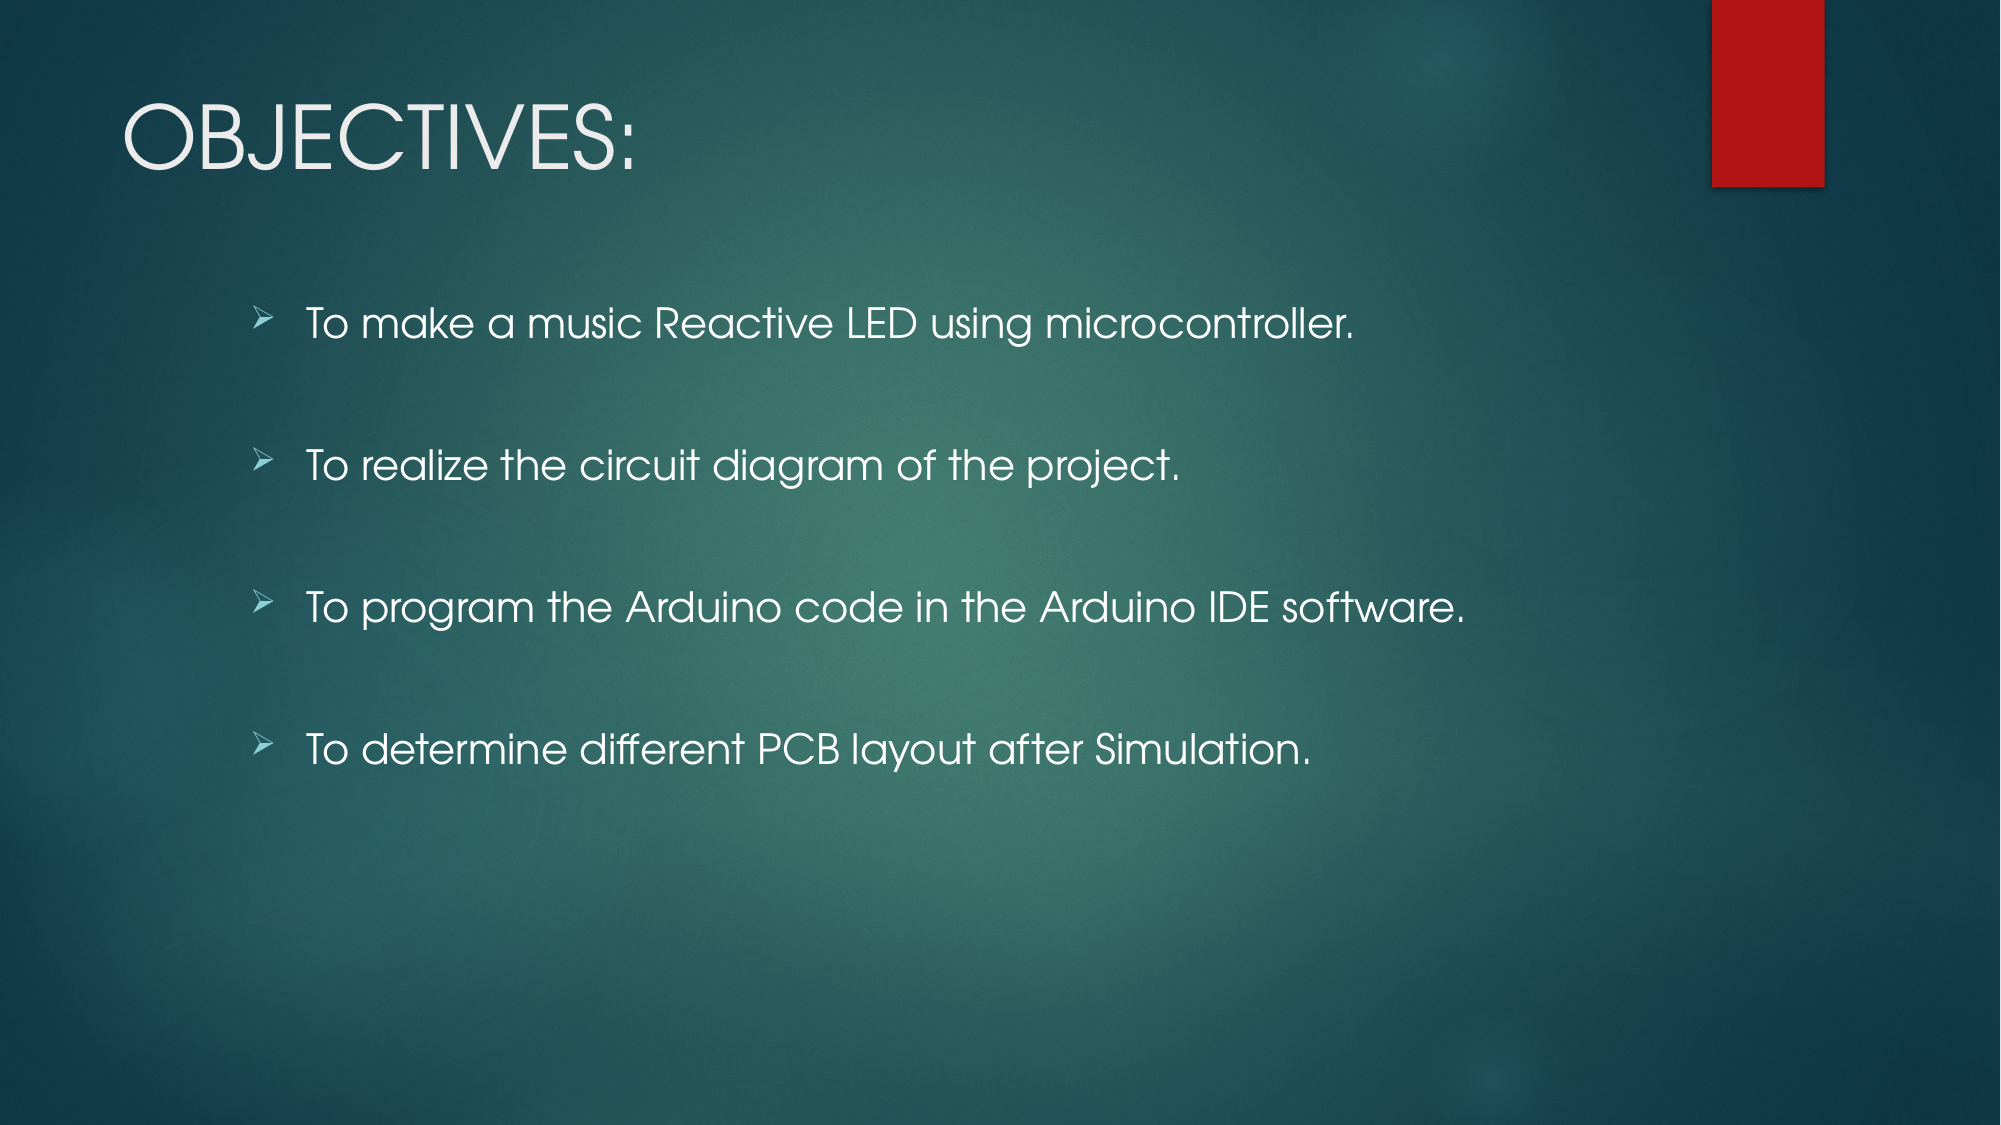

# OBJECTIVES:
To make a music Reactive LED using microcontroller.

To realize the circuit diagram of the project.

To program the Arduino code in the Arduino IDE software.

To determine different PCB layout after Simulation.